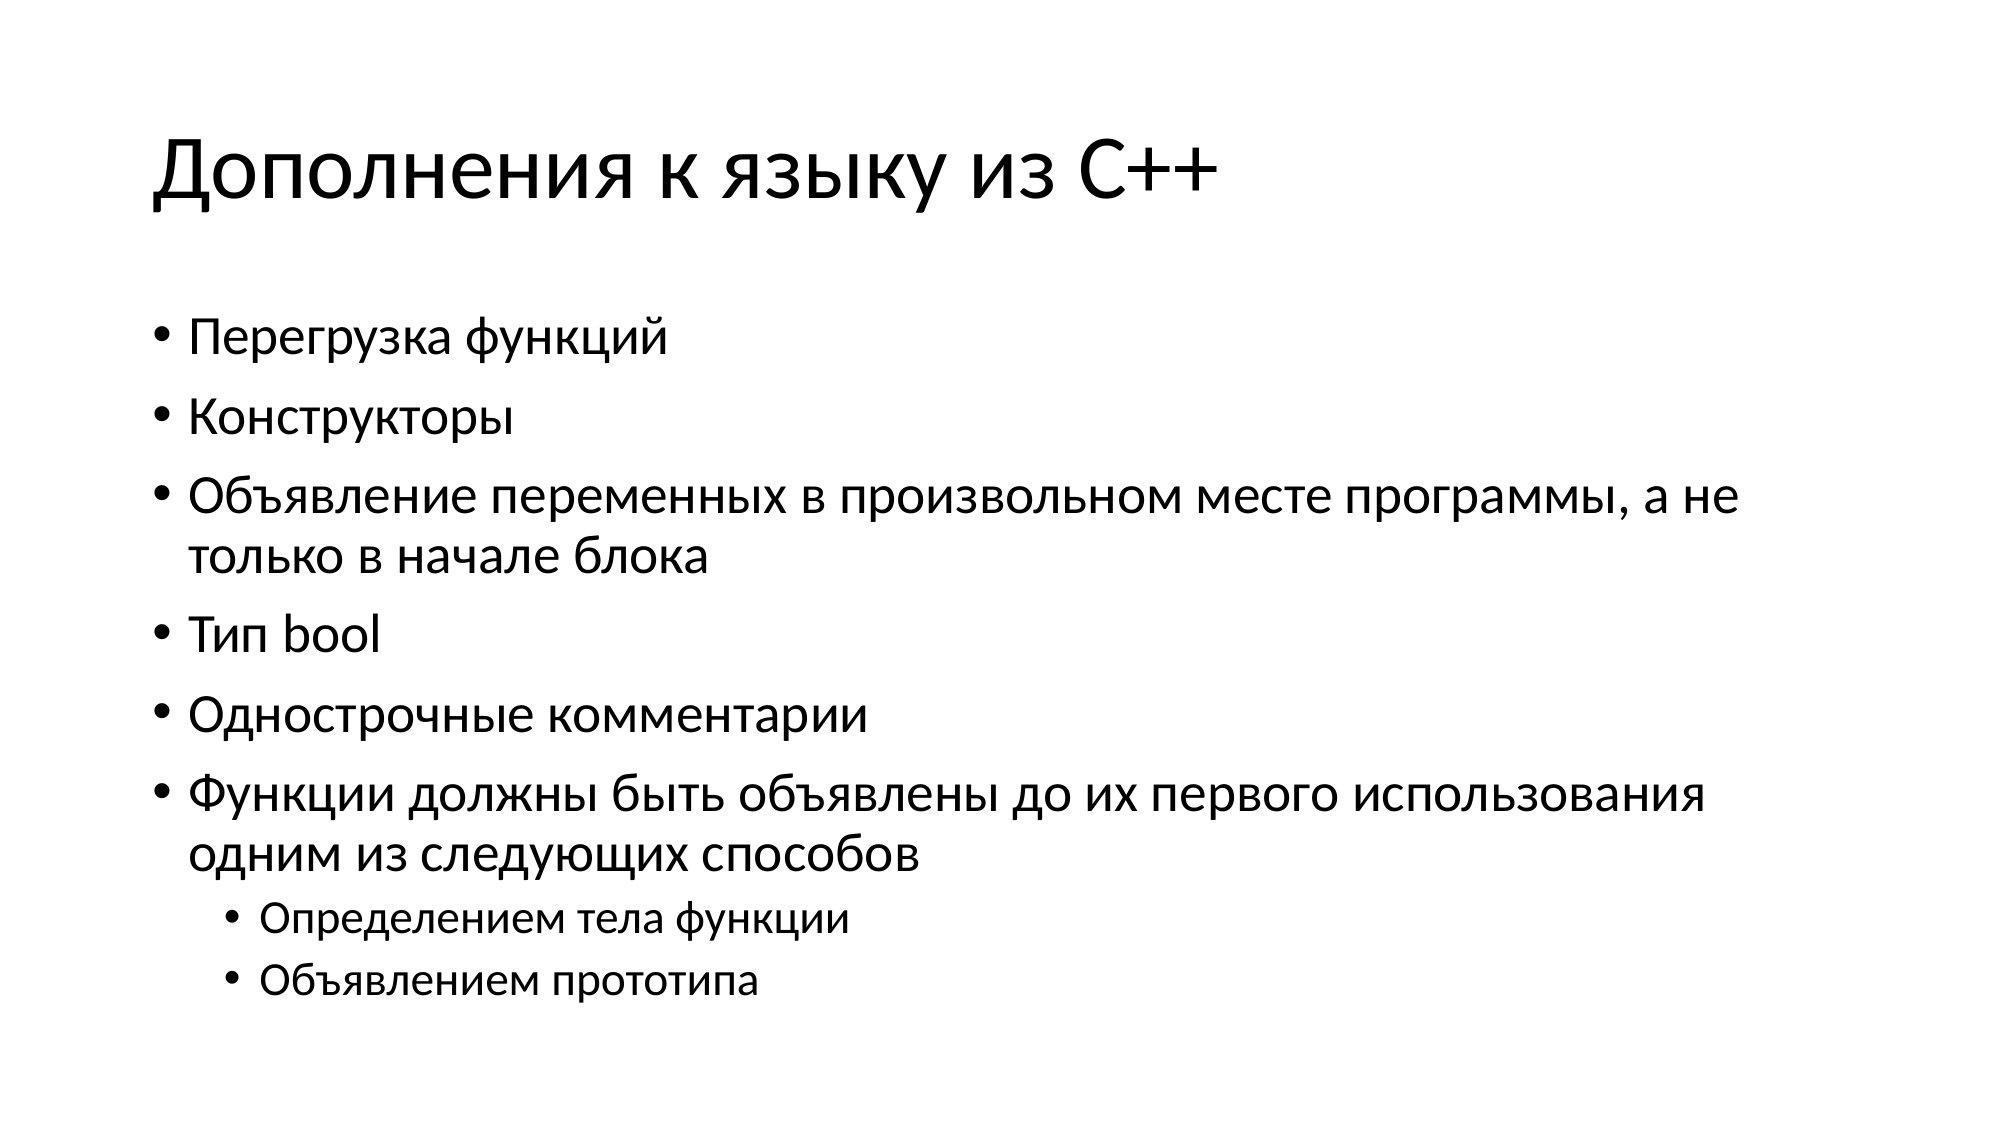

# Дополнения к языку из C++
Перегрузка функций
Конструкторы
Объявление переменных в произвольном месте программы, а не только в начале блока
Тип bool
Однострочные комментарии
Функции должны быть объявлены до их первого использования одним из следующих способов
Определением тела функции
Объявлением прототипа